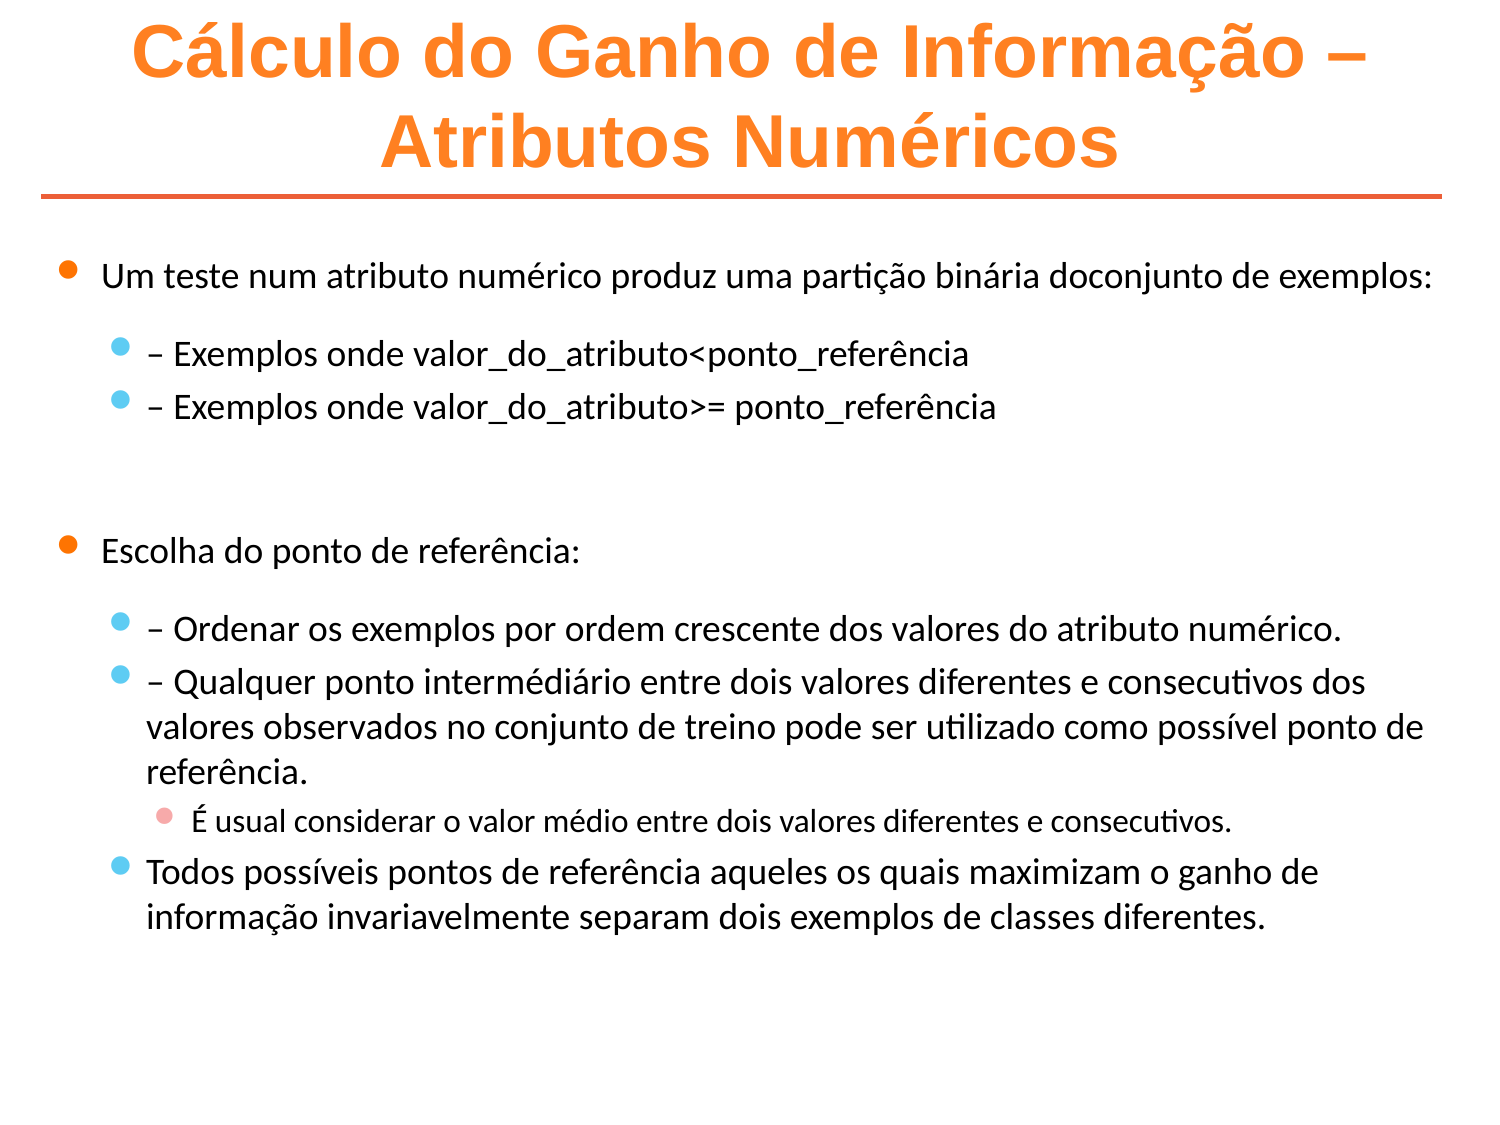

# Cálculo do Ganho de Informação – Atributos Numéricos
Um teste num atributo numérico produz uma partição binária doconjunto de exemplos:
– Exemplos onde valor_do_atributo<ponto_referência
– Exemplos onde valor_do_atributo>= ponto_referência

Escolha do ponto de referência:
– Ordenar os exemplos por ordem crescente dos valores do atributo numérico.
– Qualquer ponto intermédiário entre dois valores diferentes e consecutivos dos valores observados no conjunto de treino pode ser utilizado como possível ponto de referência.
É usual considerar o valor médio entre dois valores diferentes e consecutivos.
Todos possíveis pontos de referência aqueles os quais maximizam o ganho de informação invariavelmente separam dois exemplos de classes diferentes.